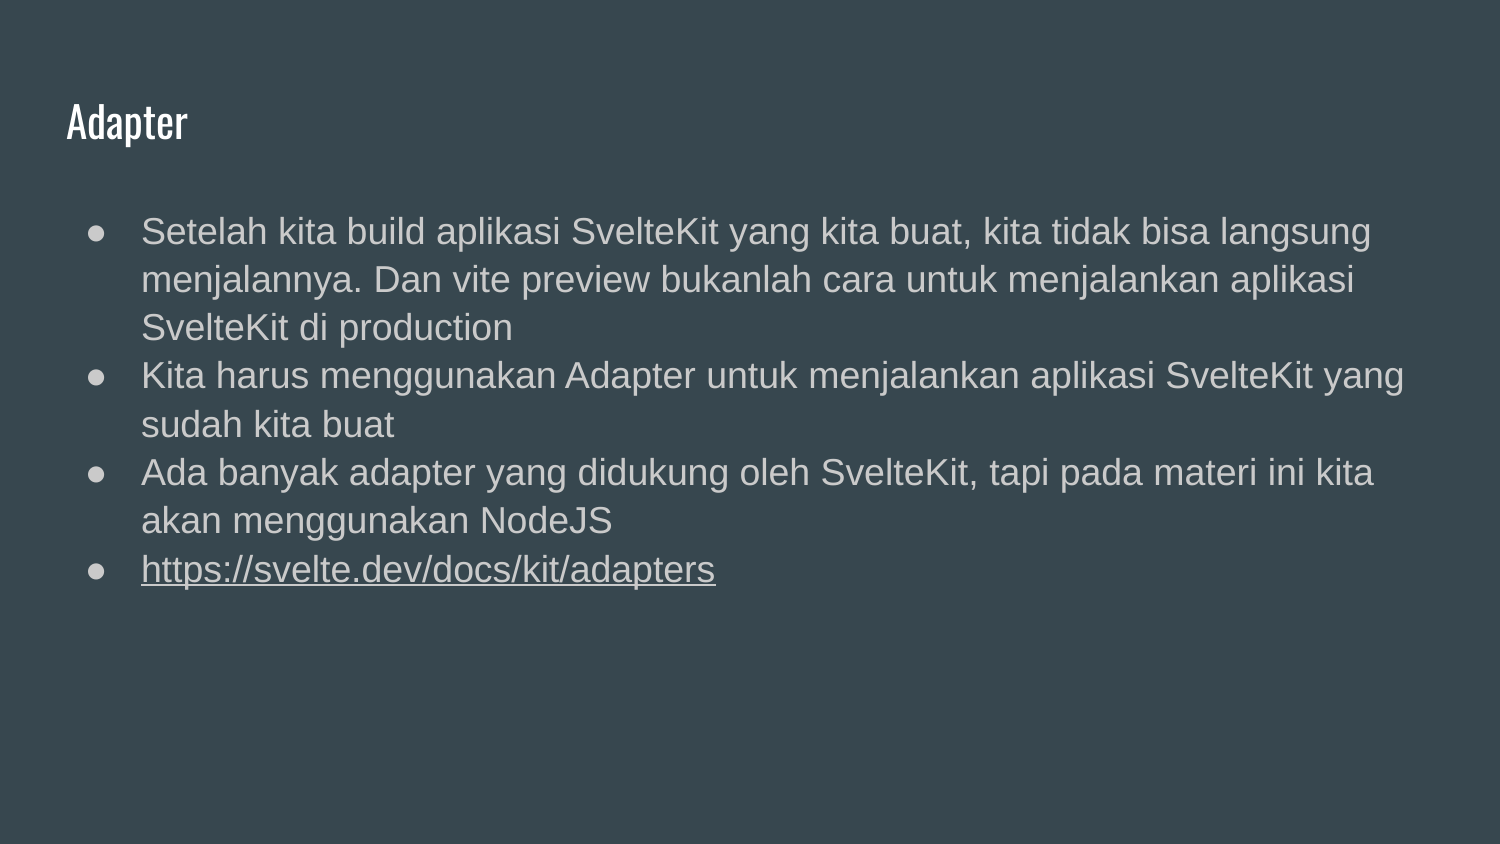

# Adapter
Setelah kita build aplikasi SvelteKit yang kita buat, kita tidak bisa langsung menjalannya. Dan vite preview bukanlah cara untuk menjalankan aplikasi SvelteKit di production
Kita harus menggunakan Adapter untuk menjalankan aplikasi SvelteKit yang sudah kita buat
Ada banyak adapter yang didukung oleh SvelteKit, tapi pada materi ini kita akan menggunakan NodeJS
https://svelte.dev/docs/kit/adapters